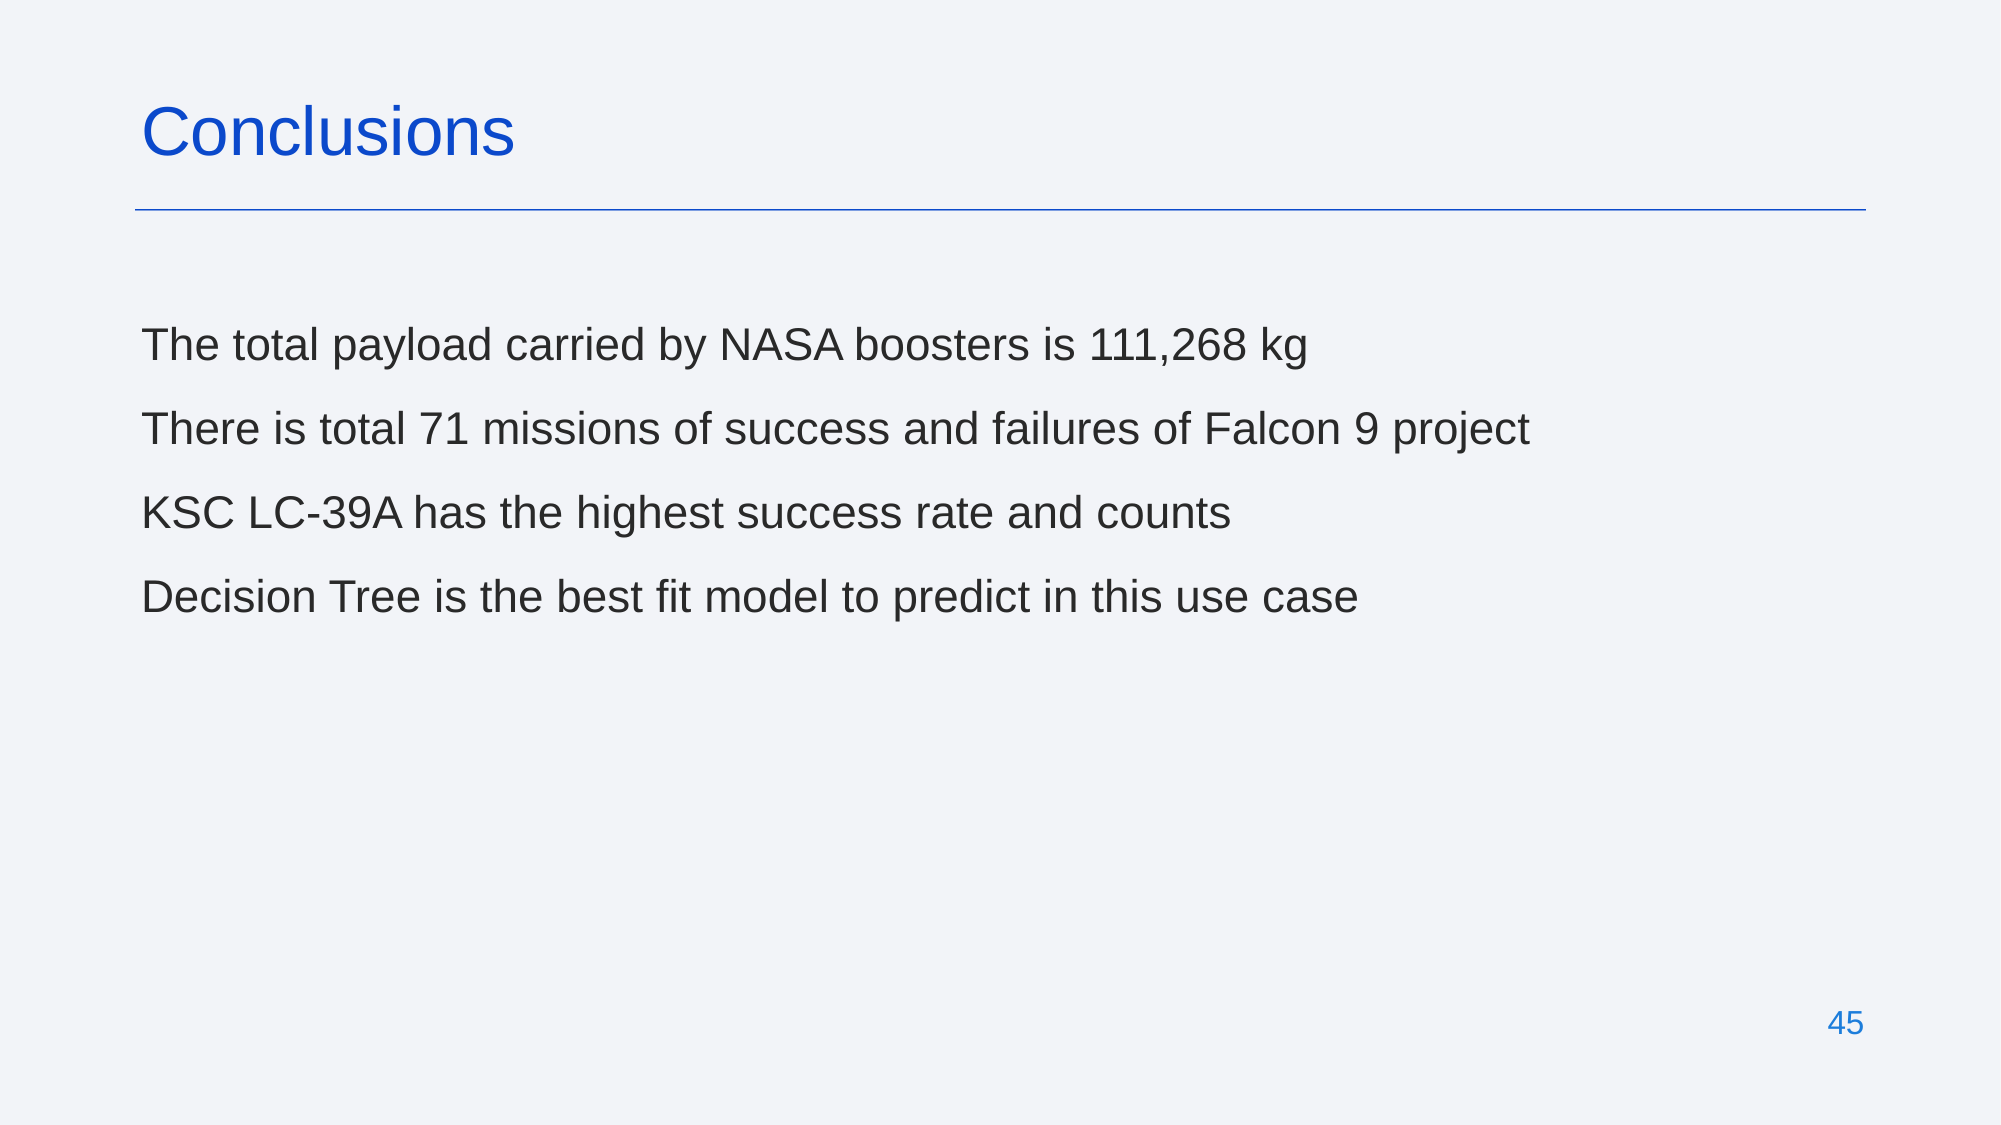

Conclusions
The total payload carried by NASA boosters is 111,268 kg
There is total 71 missions of success and failures of Falcon 9 project
KSC LC-39A has the highest success rate and counts
Decision Tree is the best fit model to predict in this use case
45